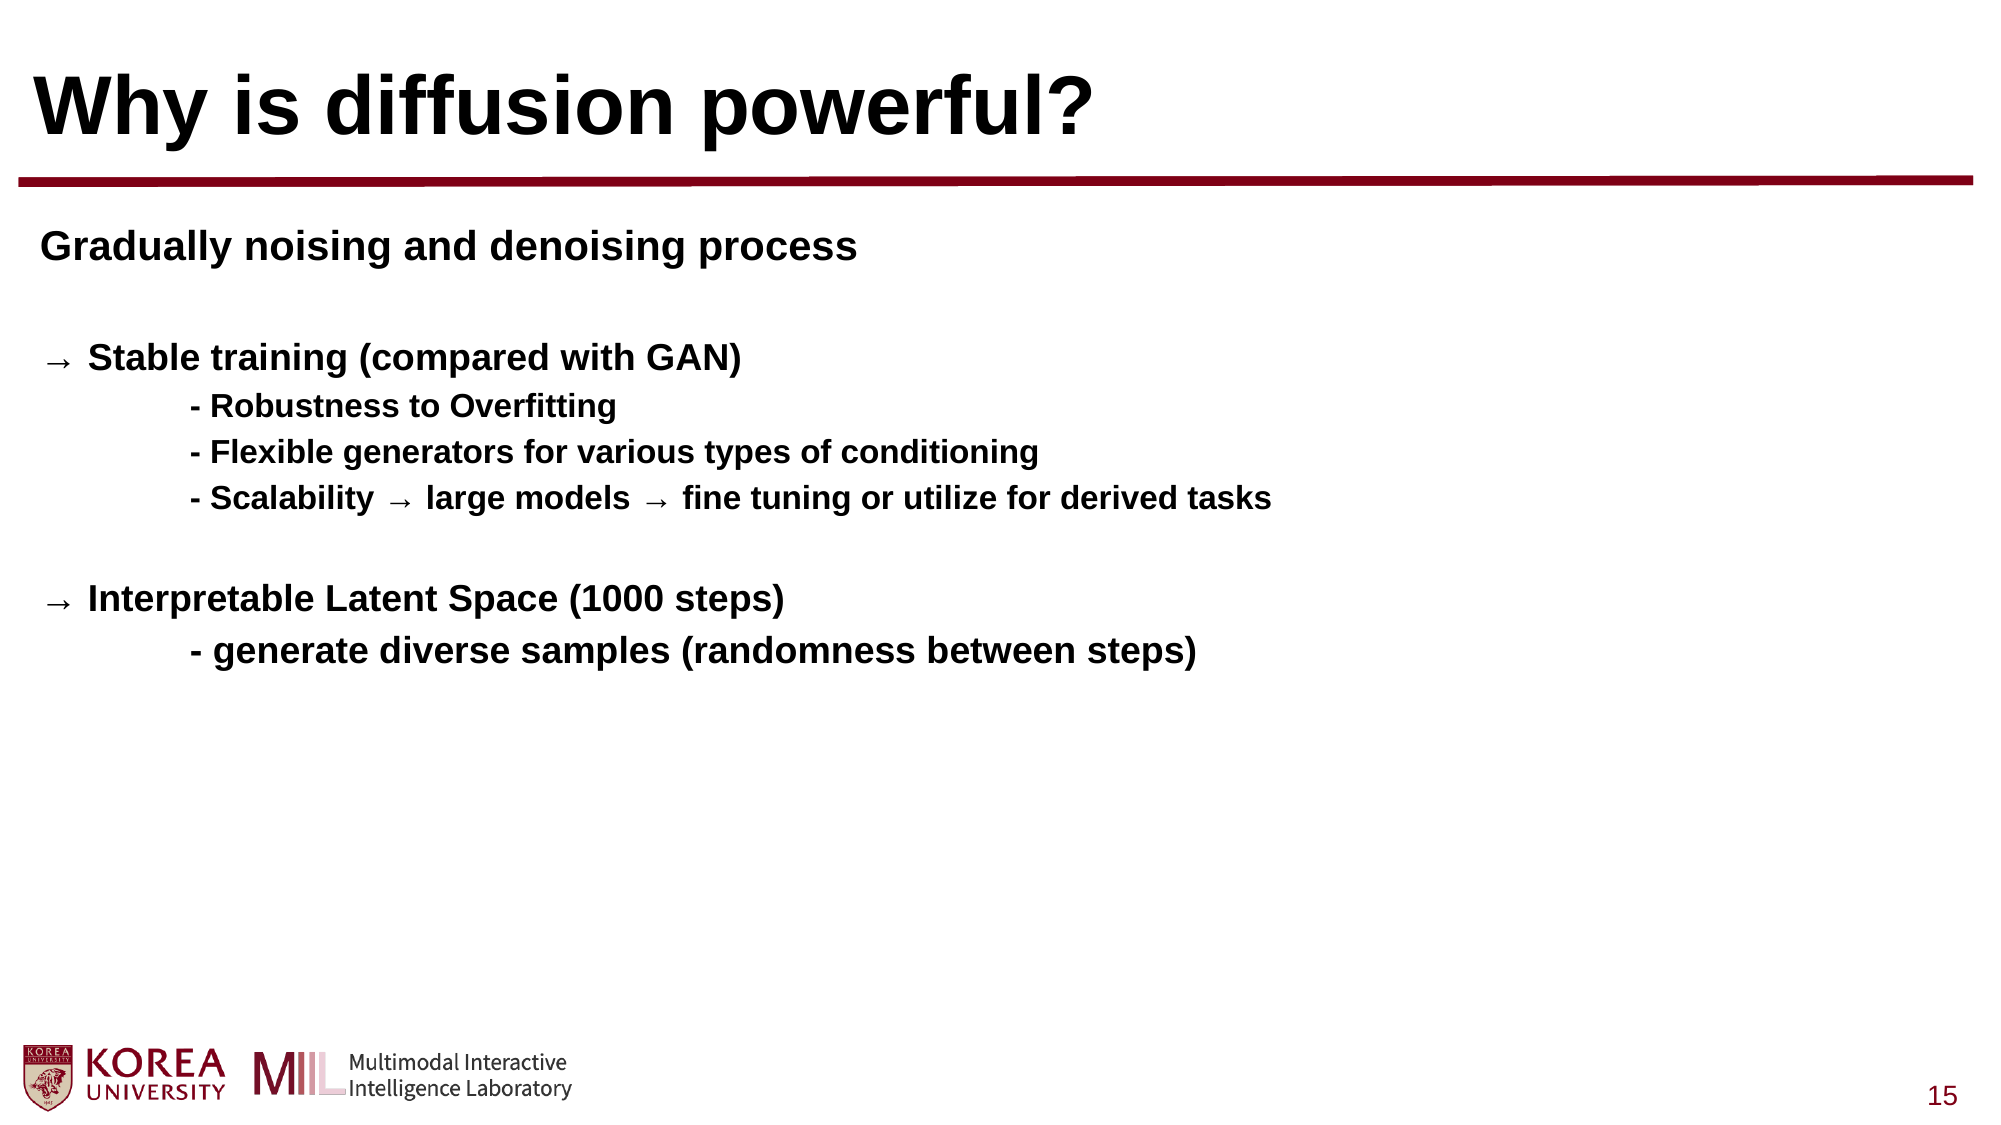

# Why is diffusion powerful?
Gradually noising and denoising process

→ Stable training (compared with GAN)
	- Robustness to Overfitting
	- Flexible generators for various types of conditioning
	- Scalability → large models → fine tuning or utilize for derived tasks

→ Interpretable Latent Space (1000 steps)
	- generate diverse samples (randomness between steps)
15